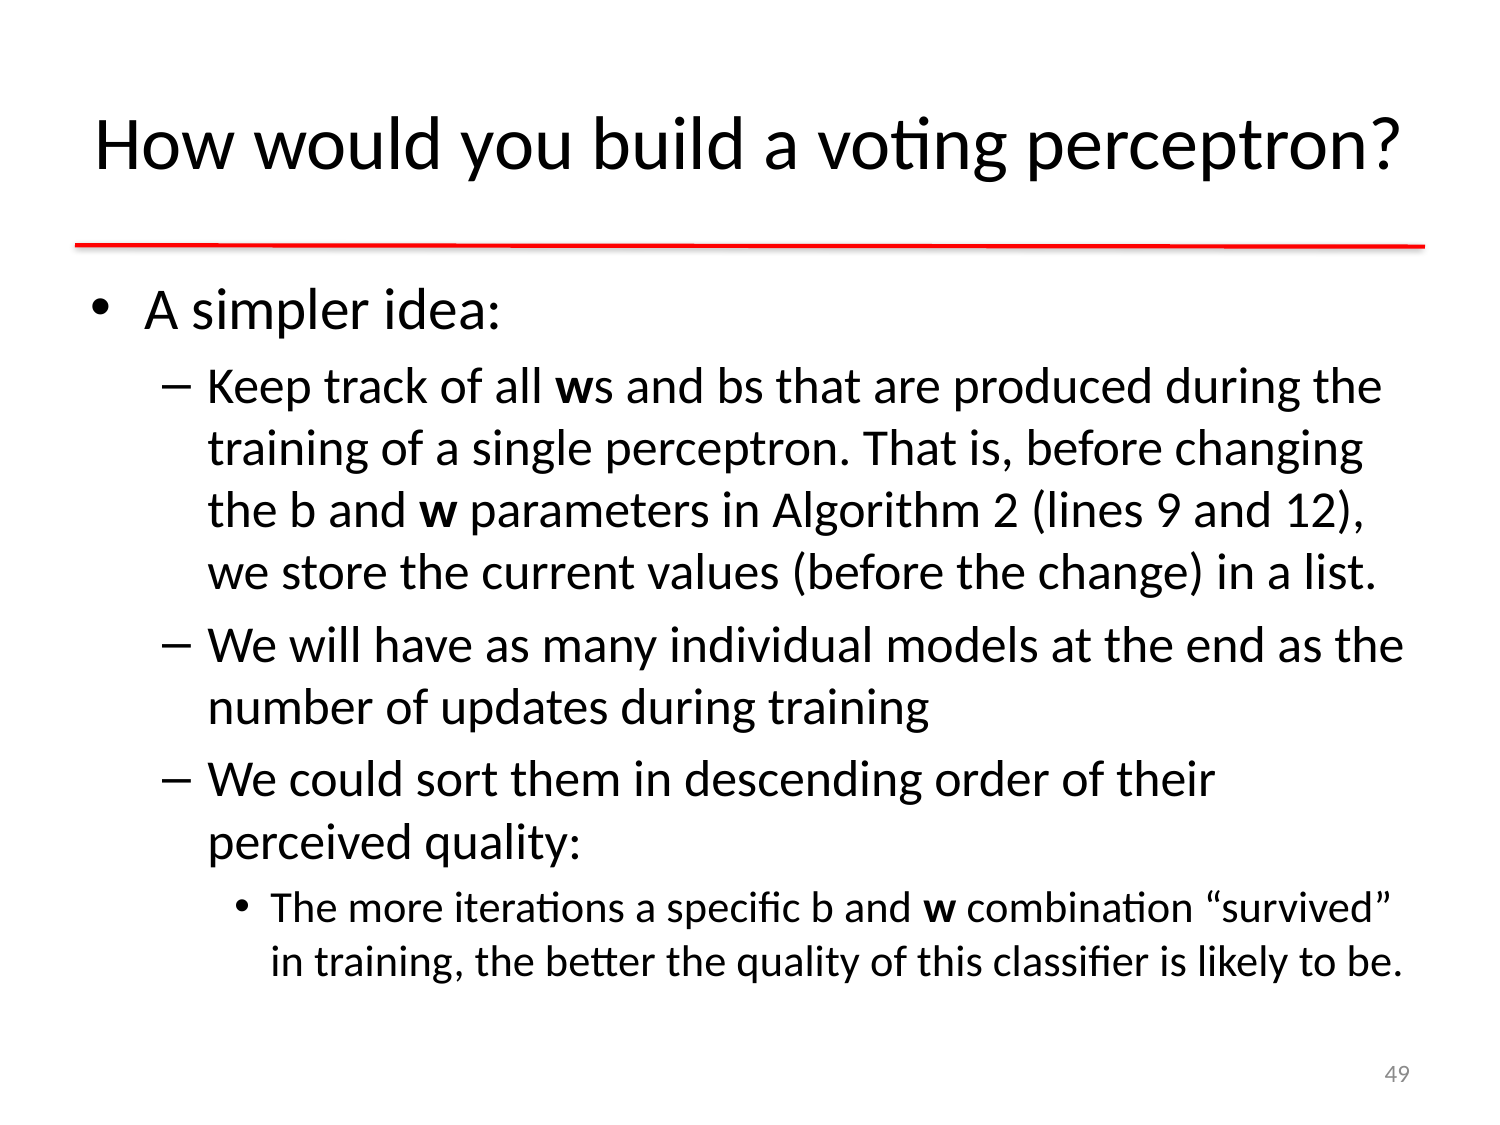

# How would you build a voting perceptron?
A simpler idea:
Keep track of all ws and bs that are produced during the training of a single perceptron. That is, before changing the b and w parameters in Algorithm 2 (lines 9 and 12), we store the current values (before the change) in a list.
We will have as many individual models at the end as the number of updates during training
We could sort them in descending order of their perceived quality:
The more iterations a specific b and w combination “survived” in training, the better the quality of this classifier is likely to be.

49